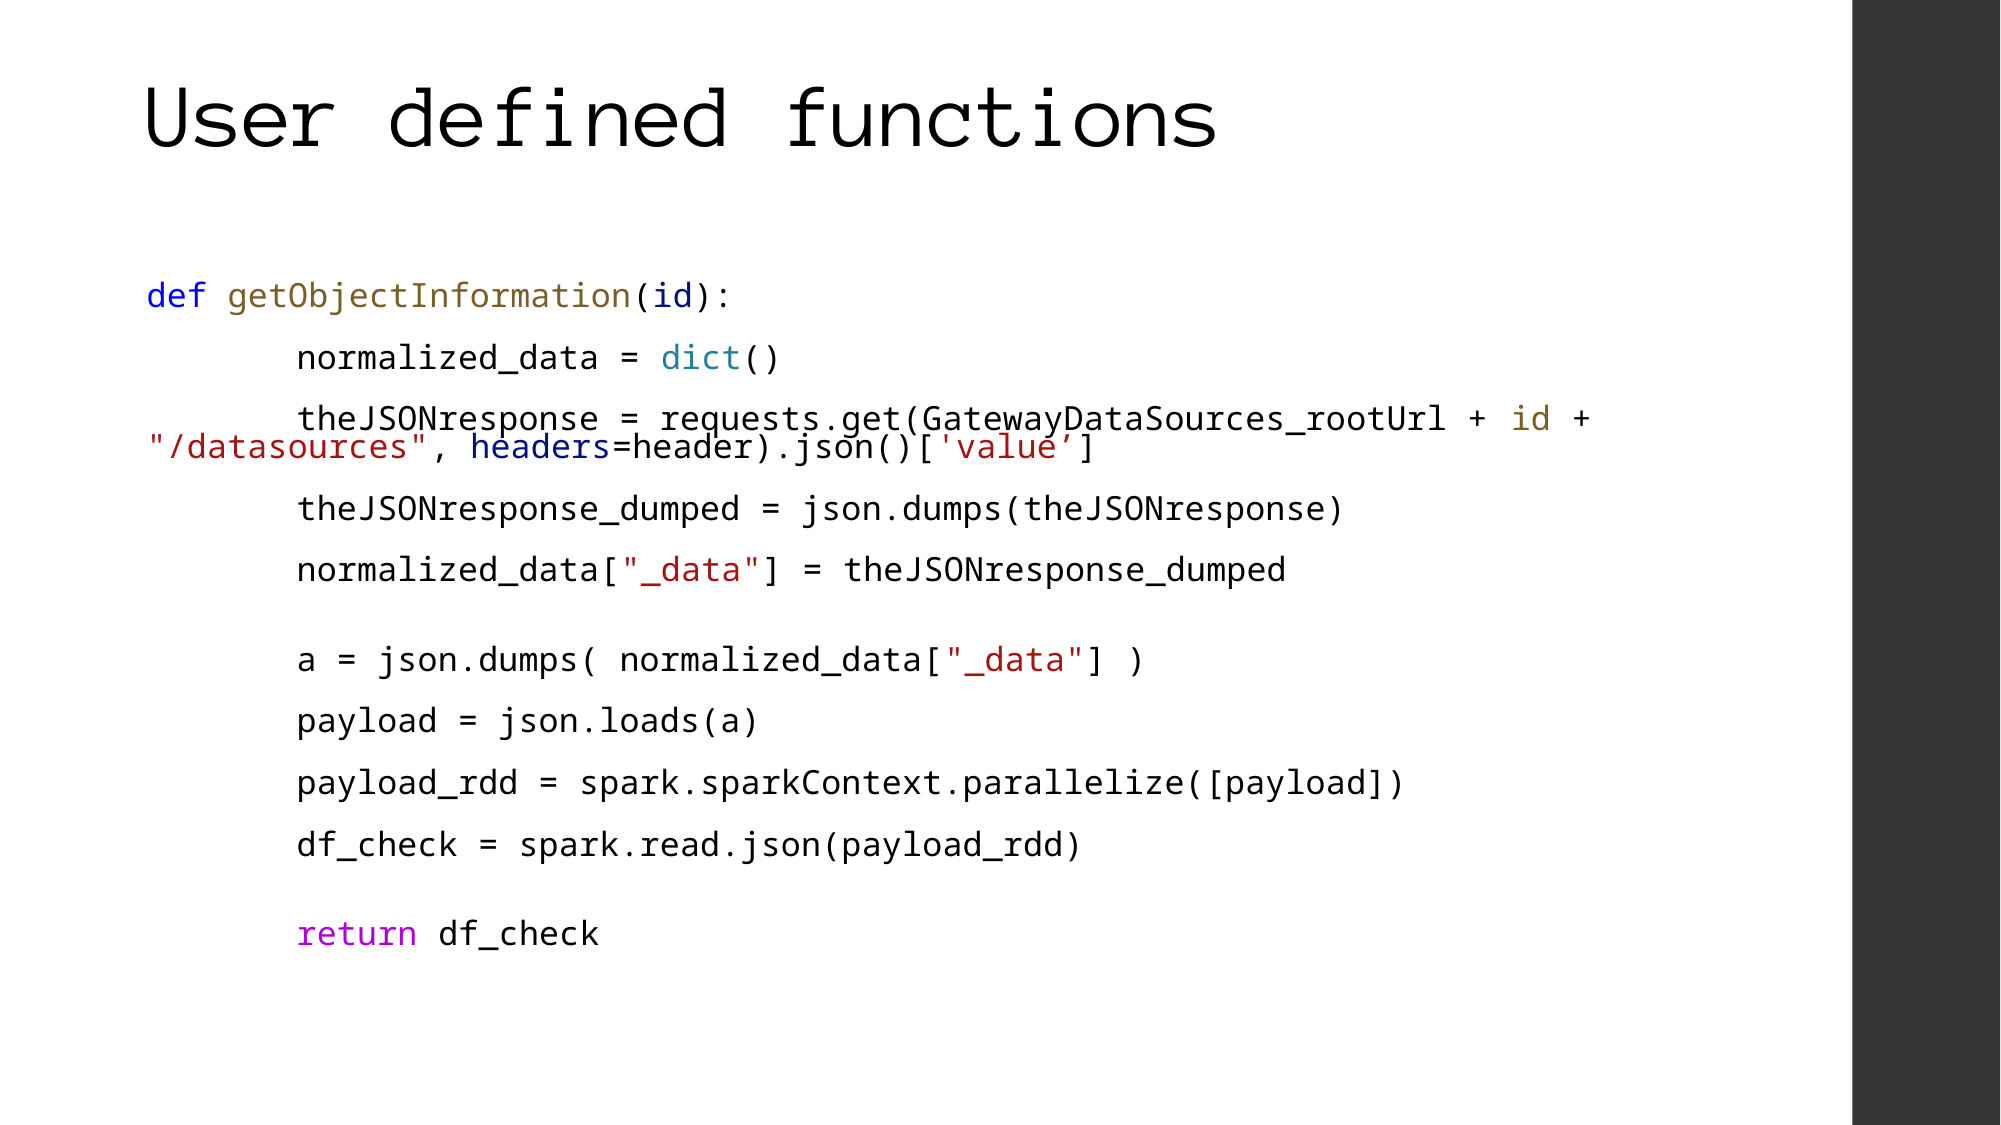

User defined functions
def getObjectInformation(id):
	normalized_data = dict()
	theJSONresponse = requests.get(GatewayDataSources_rootUrl + id + "/datasources", headers=header).json()['value’]
	theJSONresponse_dumped = json.dumps(theJSONresponse)
	normalized_data["_data"] = theJSONresponse_dumped
	a = json.dumps( normalized_data["_data"] )
	payload = json.loads(a)
	payload_rdd = spark.sparkContext.parallelize([payload])
	df_check = spark.read.json(payload_rdd)
	return df_check